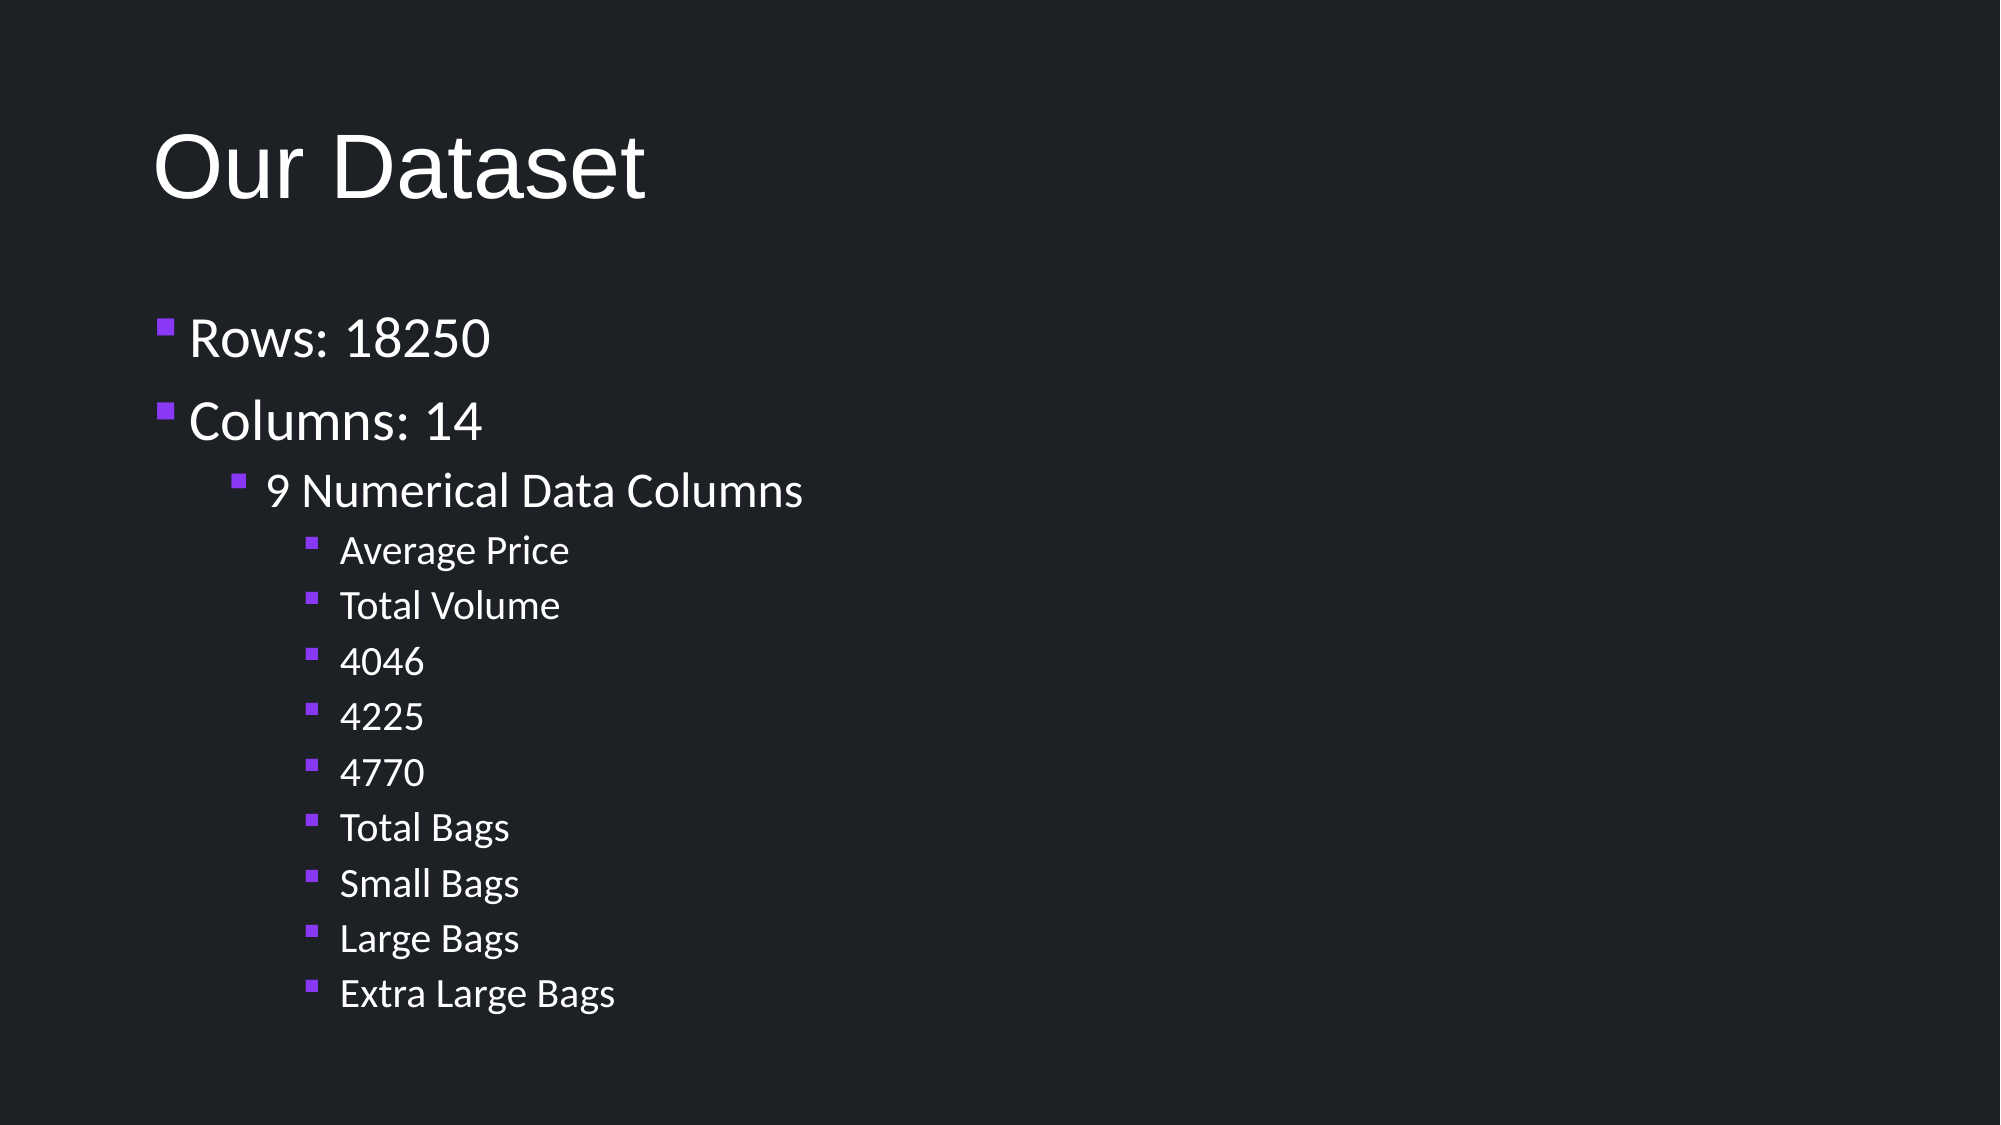

# Our Dataset
Rows: 18250
Columns: 14
9 Numerical Data Columns
Average Price
Total Volume
4046
4225
4770
Total Bags
Small Bags
Large Bags
Extra Large Bags